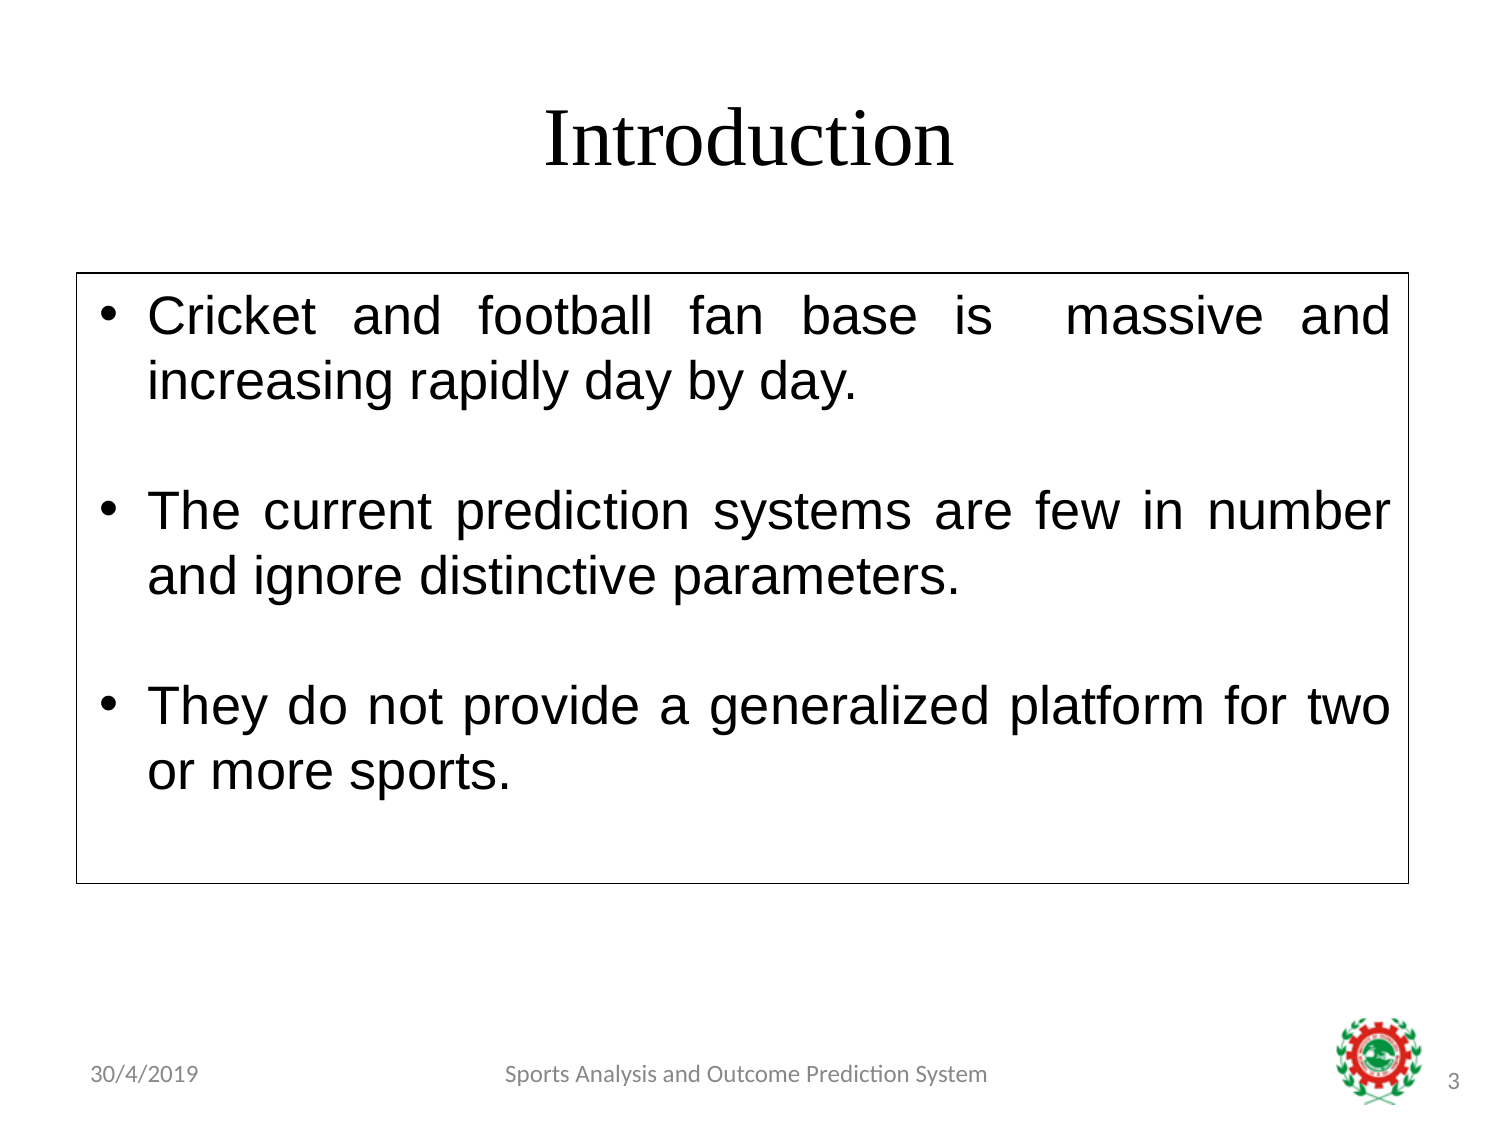

# Introduction
Cricket and football fan base is  massive and increasing rapidly day by day.

The current prediction systems are few in number and ignore distinctive parameters.

They do not provide a generalized platform for two or more sports.
30/4/2019
Sports Analysis and Outcome Prediction System
3